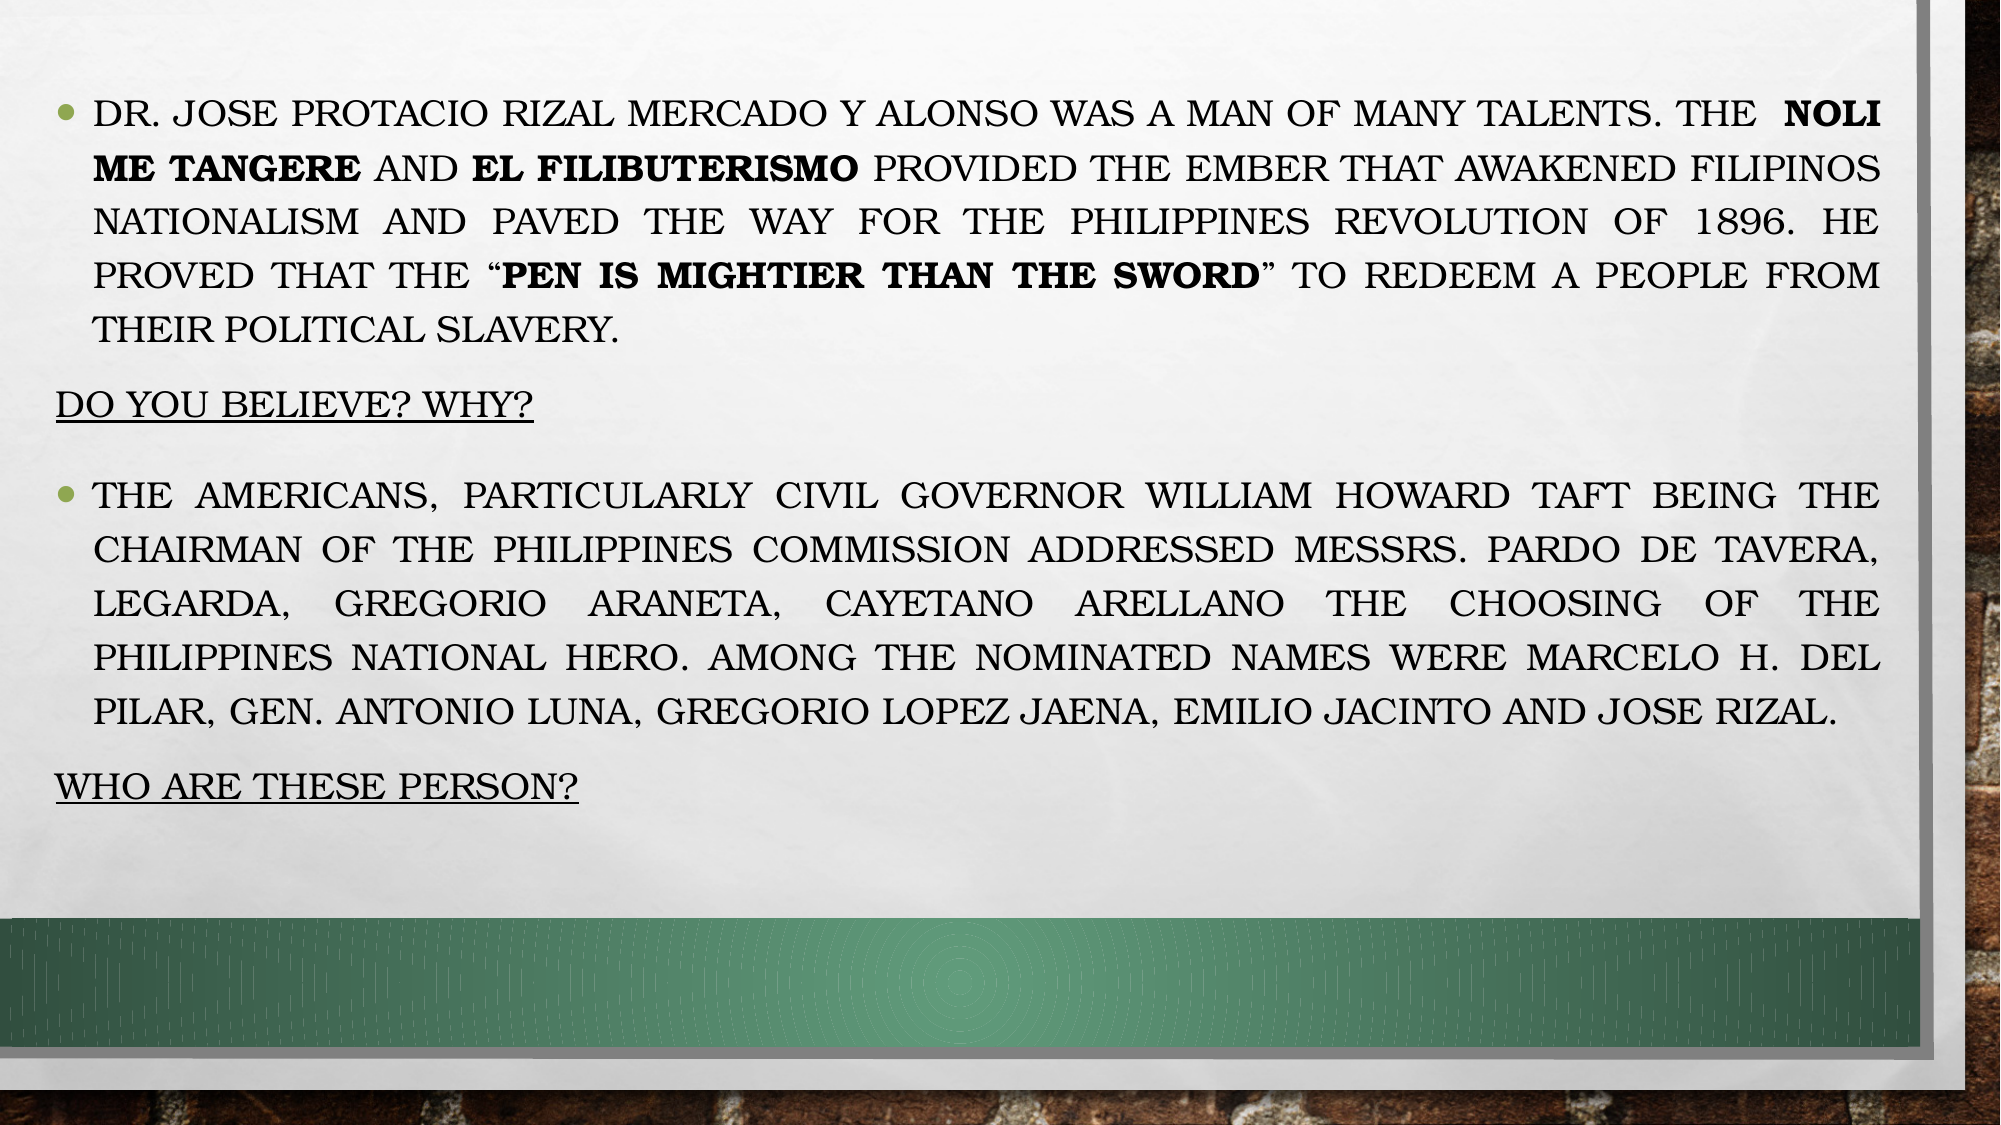

Dr. Jose Protacio Rizal Mercado Y Alonso was a man of many talents. The  Noli Me Tangere and El Filibuterismo provided the ember that awakened Filipinos nationalism and paved the way for the Philippines Revolution of 1896. He proved that the “pen is Mightier than the Sword” to redeem a people from their political slavery.
Do you believe? Why?
The Americans, particularly Civil Governor William Howard Taft being the Chairman of the Philippines Commission addressed Messrs. Pardo de Tavera, Legarda, Gregorio Araneta, Cayetano Arellano the choosing of the Philippines National hero. Among the nominated names were Marcelo H. Del Pilar, Gen. Antonio Luna, Gregorio Lopez Jaena, Emilio Jacinto and Jose Rizal.
Who are these person?